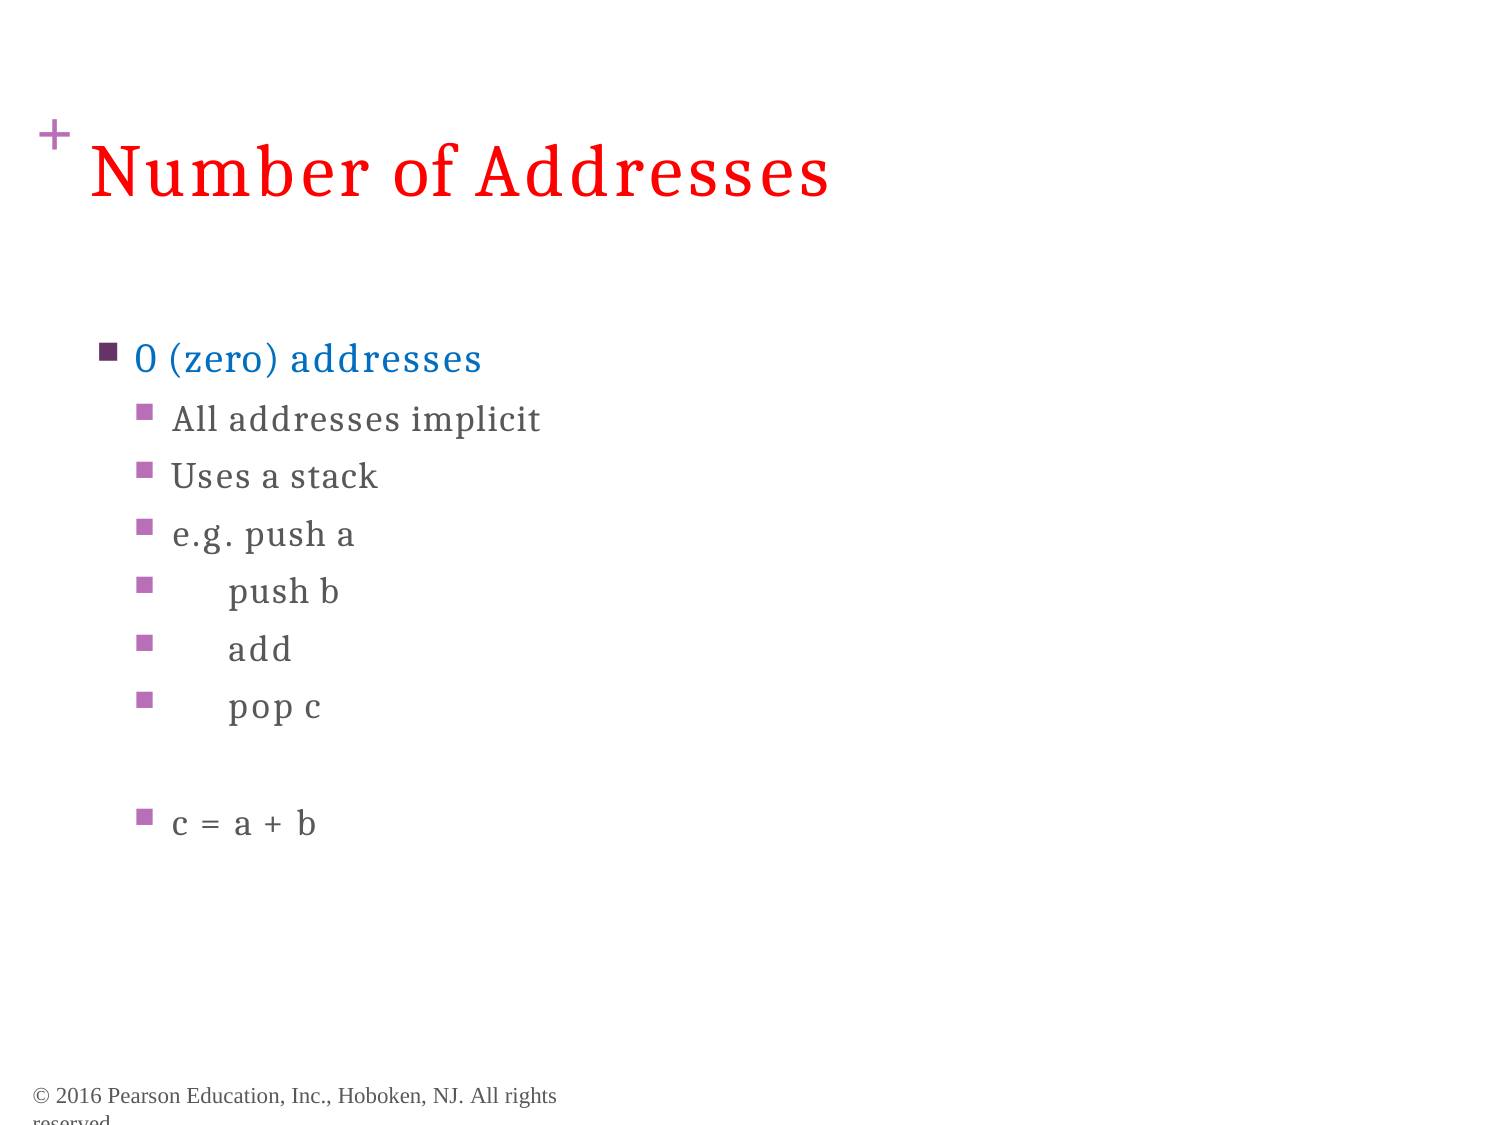

# + Number of Addresses
0 (zero) addresses
All addresses implicit
Uses a stack
e.g. push a
push b
add
pop c

c = a + b
© 2016 Pearson Education, Inc., Hoboken, NJ. All rights reserved.